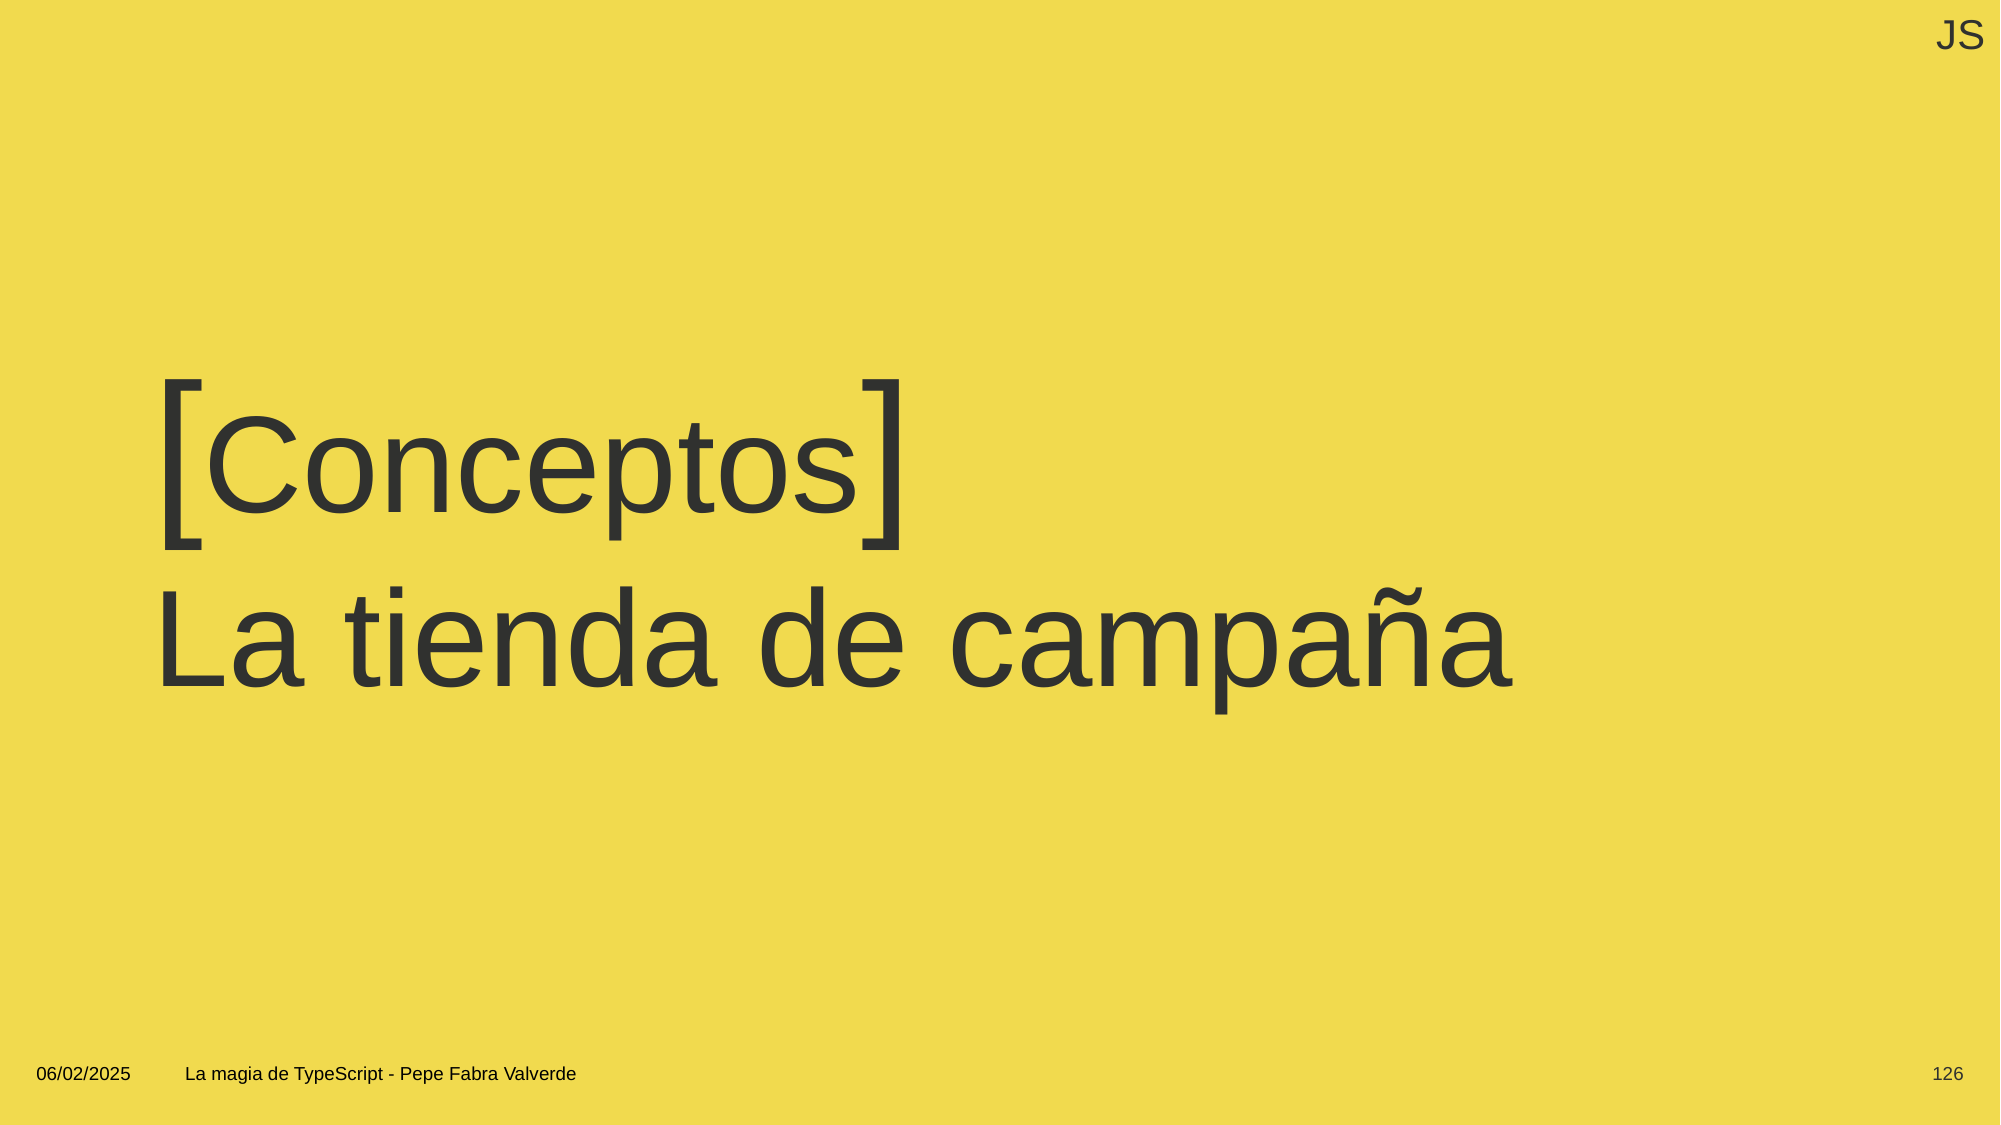

# [Conceptos] La tienda de campaña
06/02/2025
La magia de TypeScript - Pepe Fabra Valverde
126